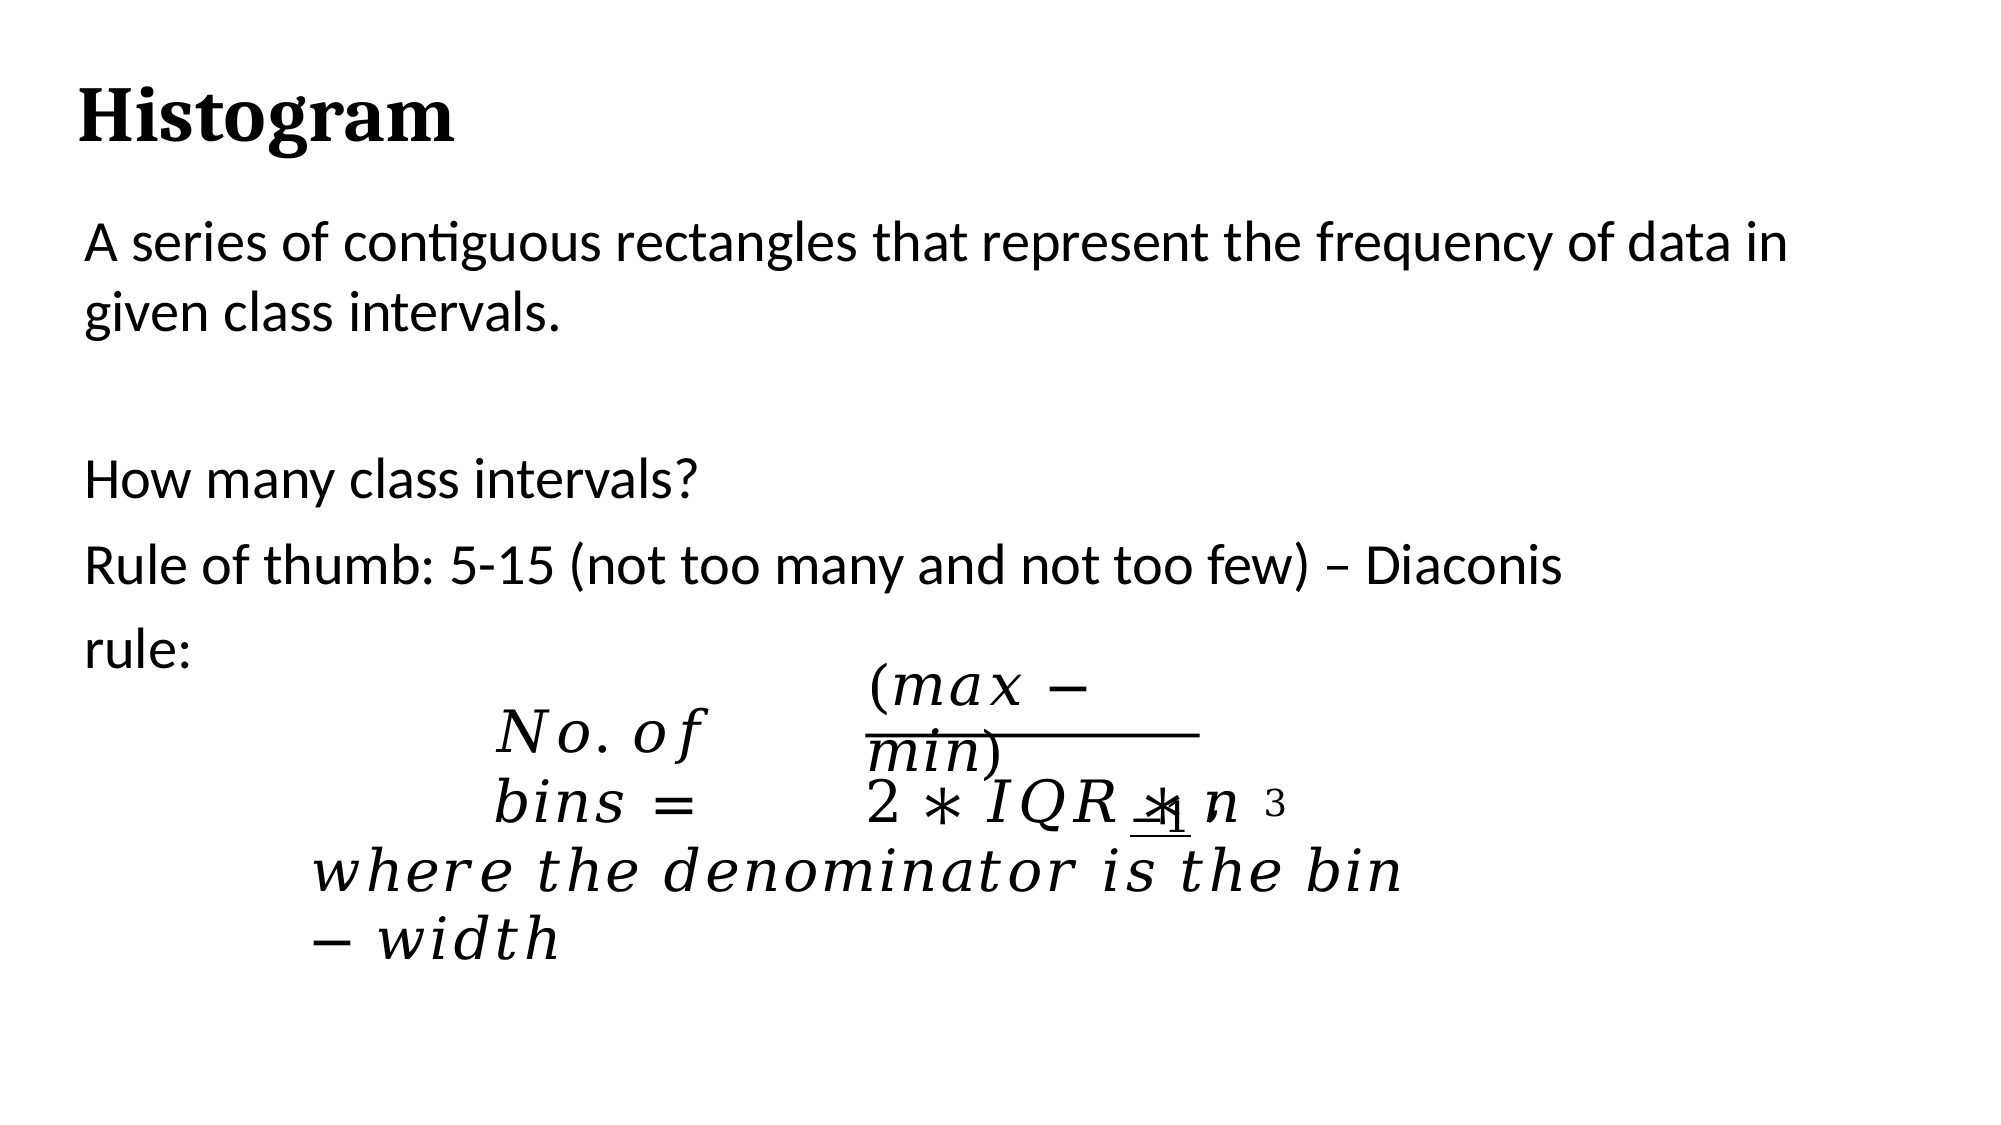

Histogram
A series of contiguous rectangles that represent the frequency of data in given class intervals.

How many class intervals?
Rule of thumb: 5-15 (not too many and not too few) – Diaconis rule:
(𝑚𝑎𝑥 − 𝑚𝑖𝑛)
−1 ,
𝑁𝑜. 𝑜𝑓 𝑏𝑖𝑛𝑠 =

2 ∗ 𝐼𝑄𝑅 ∗ 𝑛 3
𝑤ℎ𝑒𝑟𝑒 𝑡ℎ𝑒 𝑑𝑒𝑛𝑜𝑚𝑖𝑛𝑎𝑡𝑜𝑟 𝑖𝑠 𝑡ℎ𝑒 𝑏𝑖𝑛 − 𝑤𝑖𝑑𝑡ℎ